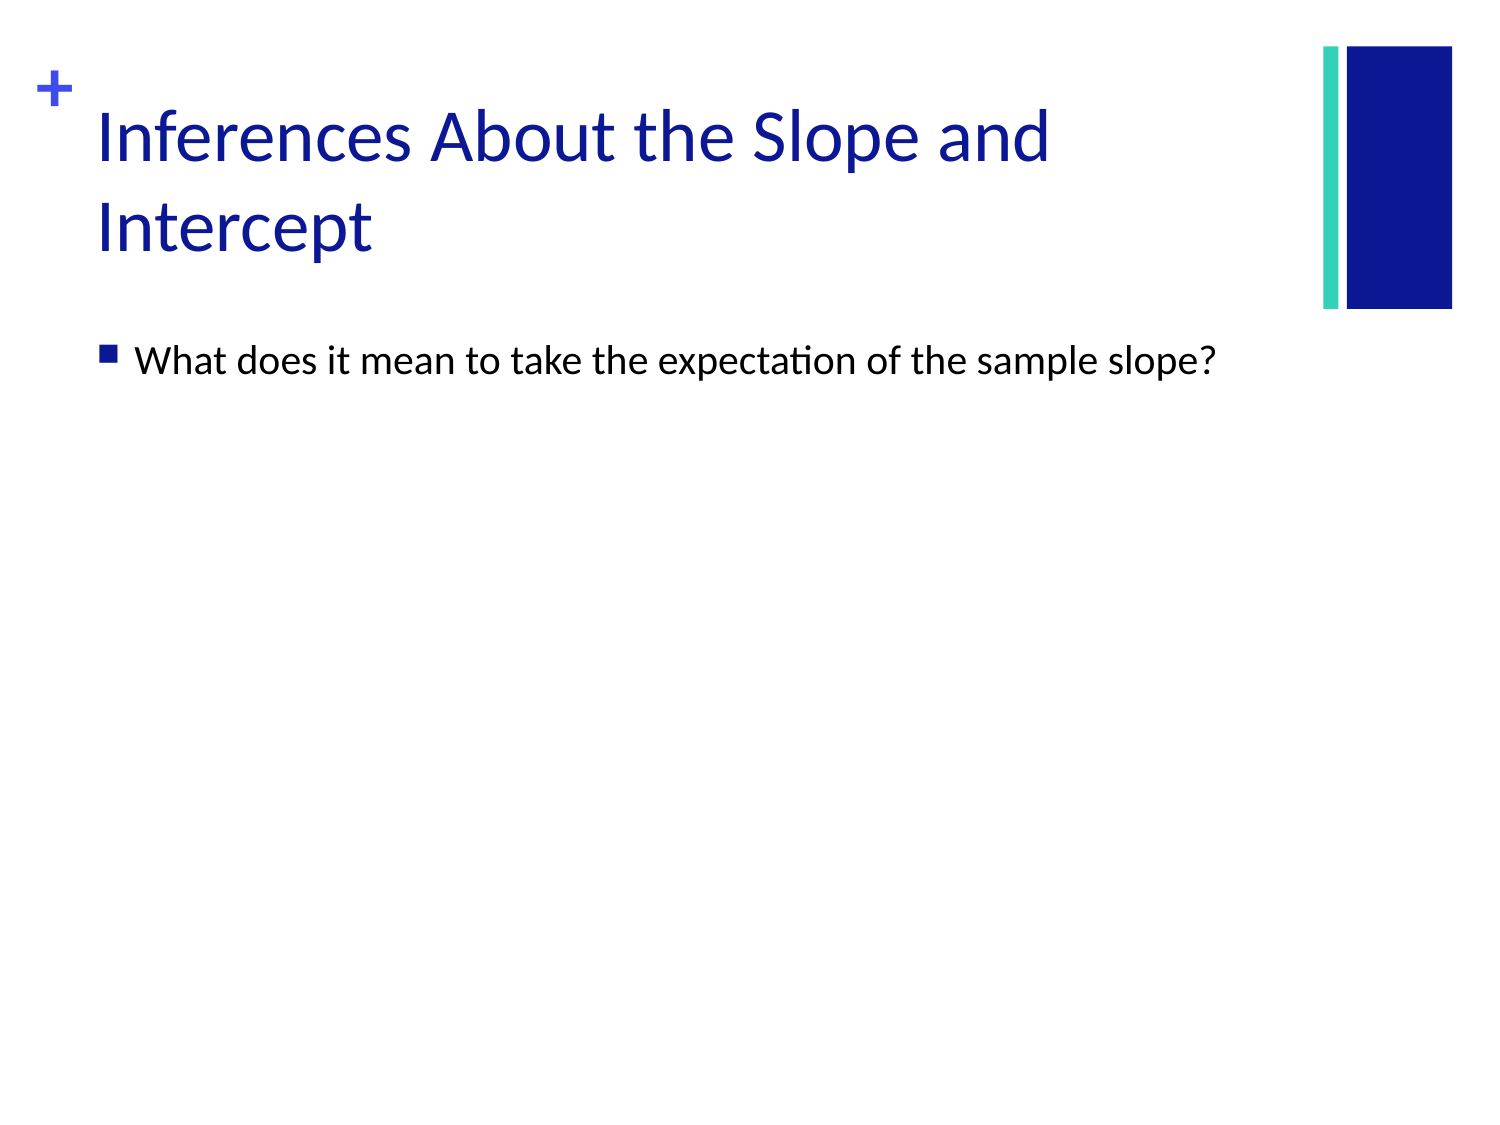

# Inferences About the Slope and Intercept
What does it mean to take the expectation of the sample slope?